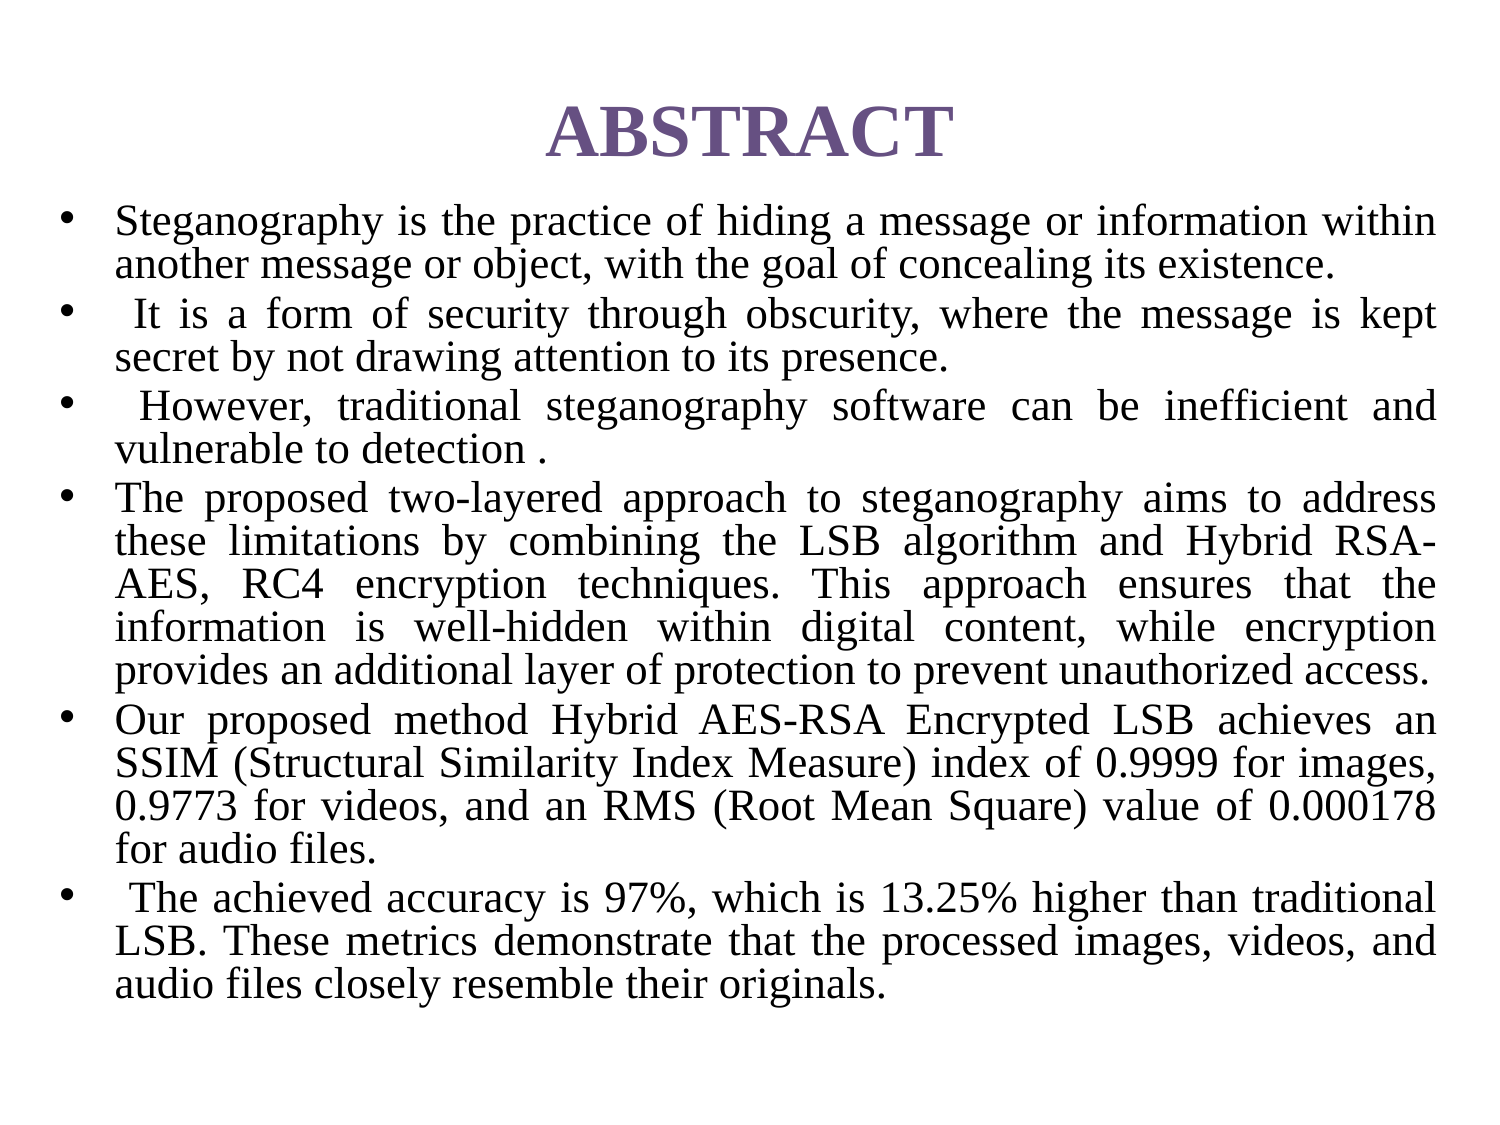

# ABSTRACT
Steganography is the practice of hiding a message or information within another message or object, with the goal of concealing its existence.
 It is a form of security through obscurity, where the message is kept secret by not drawing attention to its presence.
 However, traditional steganography software can be inefficient and vulnerable to detection .
The proposed two-layered approach to steganography aims to address these limitations by combining the LSB algorithm and Hybrid RSA-AES, RC4 encryption techniques. This approach ensures that the information is well-hidden within digital content, while encryption provides an additional layer of protection to prevent unauthorized access.
Our proposed method Hybrid AES-RSA Encrypted LSB achieves an SSIM (Structural Similarity Index Measure) index of 0.9999 for images, 0.9773 for videos, and an RMS (Root Mean Square) value of 0.000178 for audio files.
 The achieved accuracy is 97%, which is 13.25% higher than traditional LSB. These metrics demonstrate that the processed images, videos, and audio files closely resemble their originals.